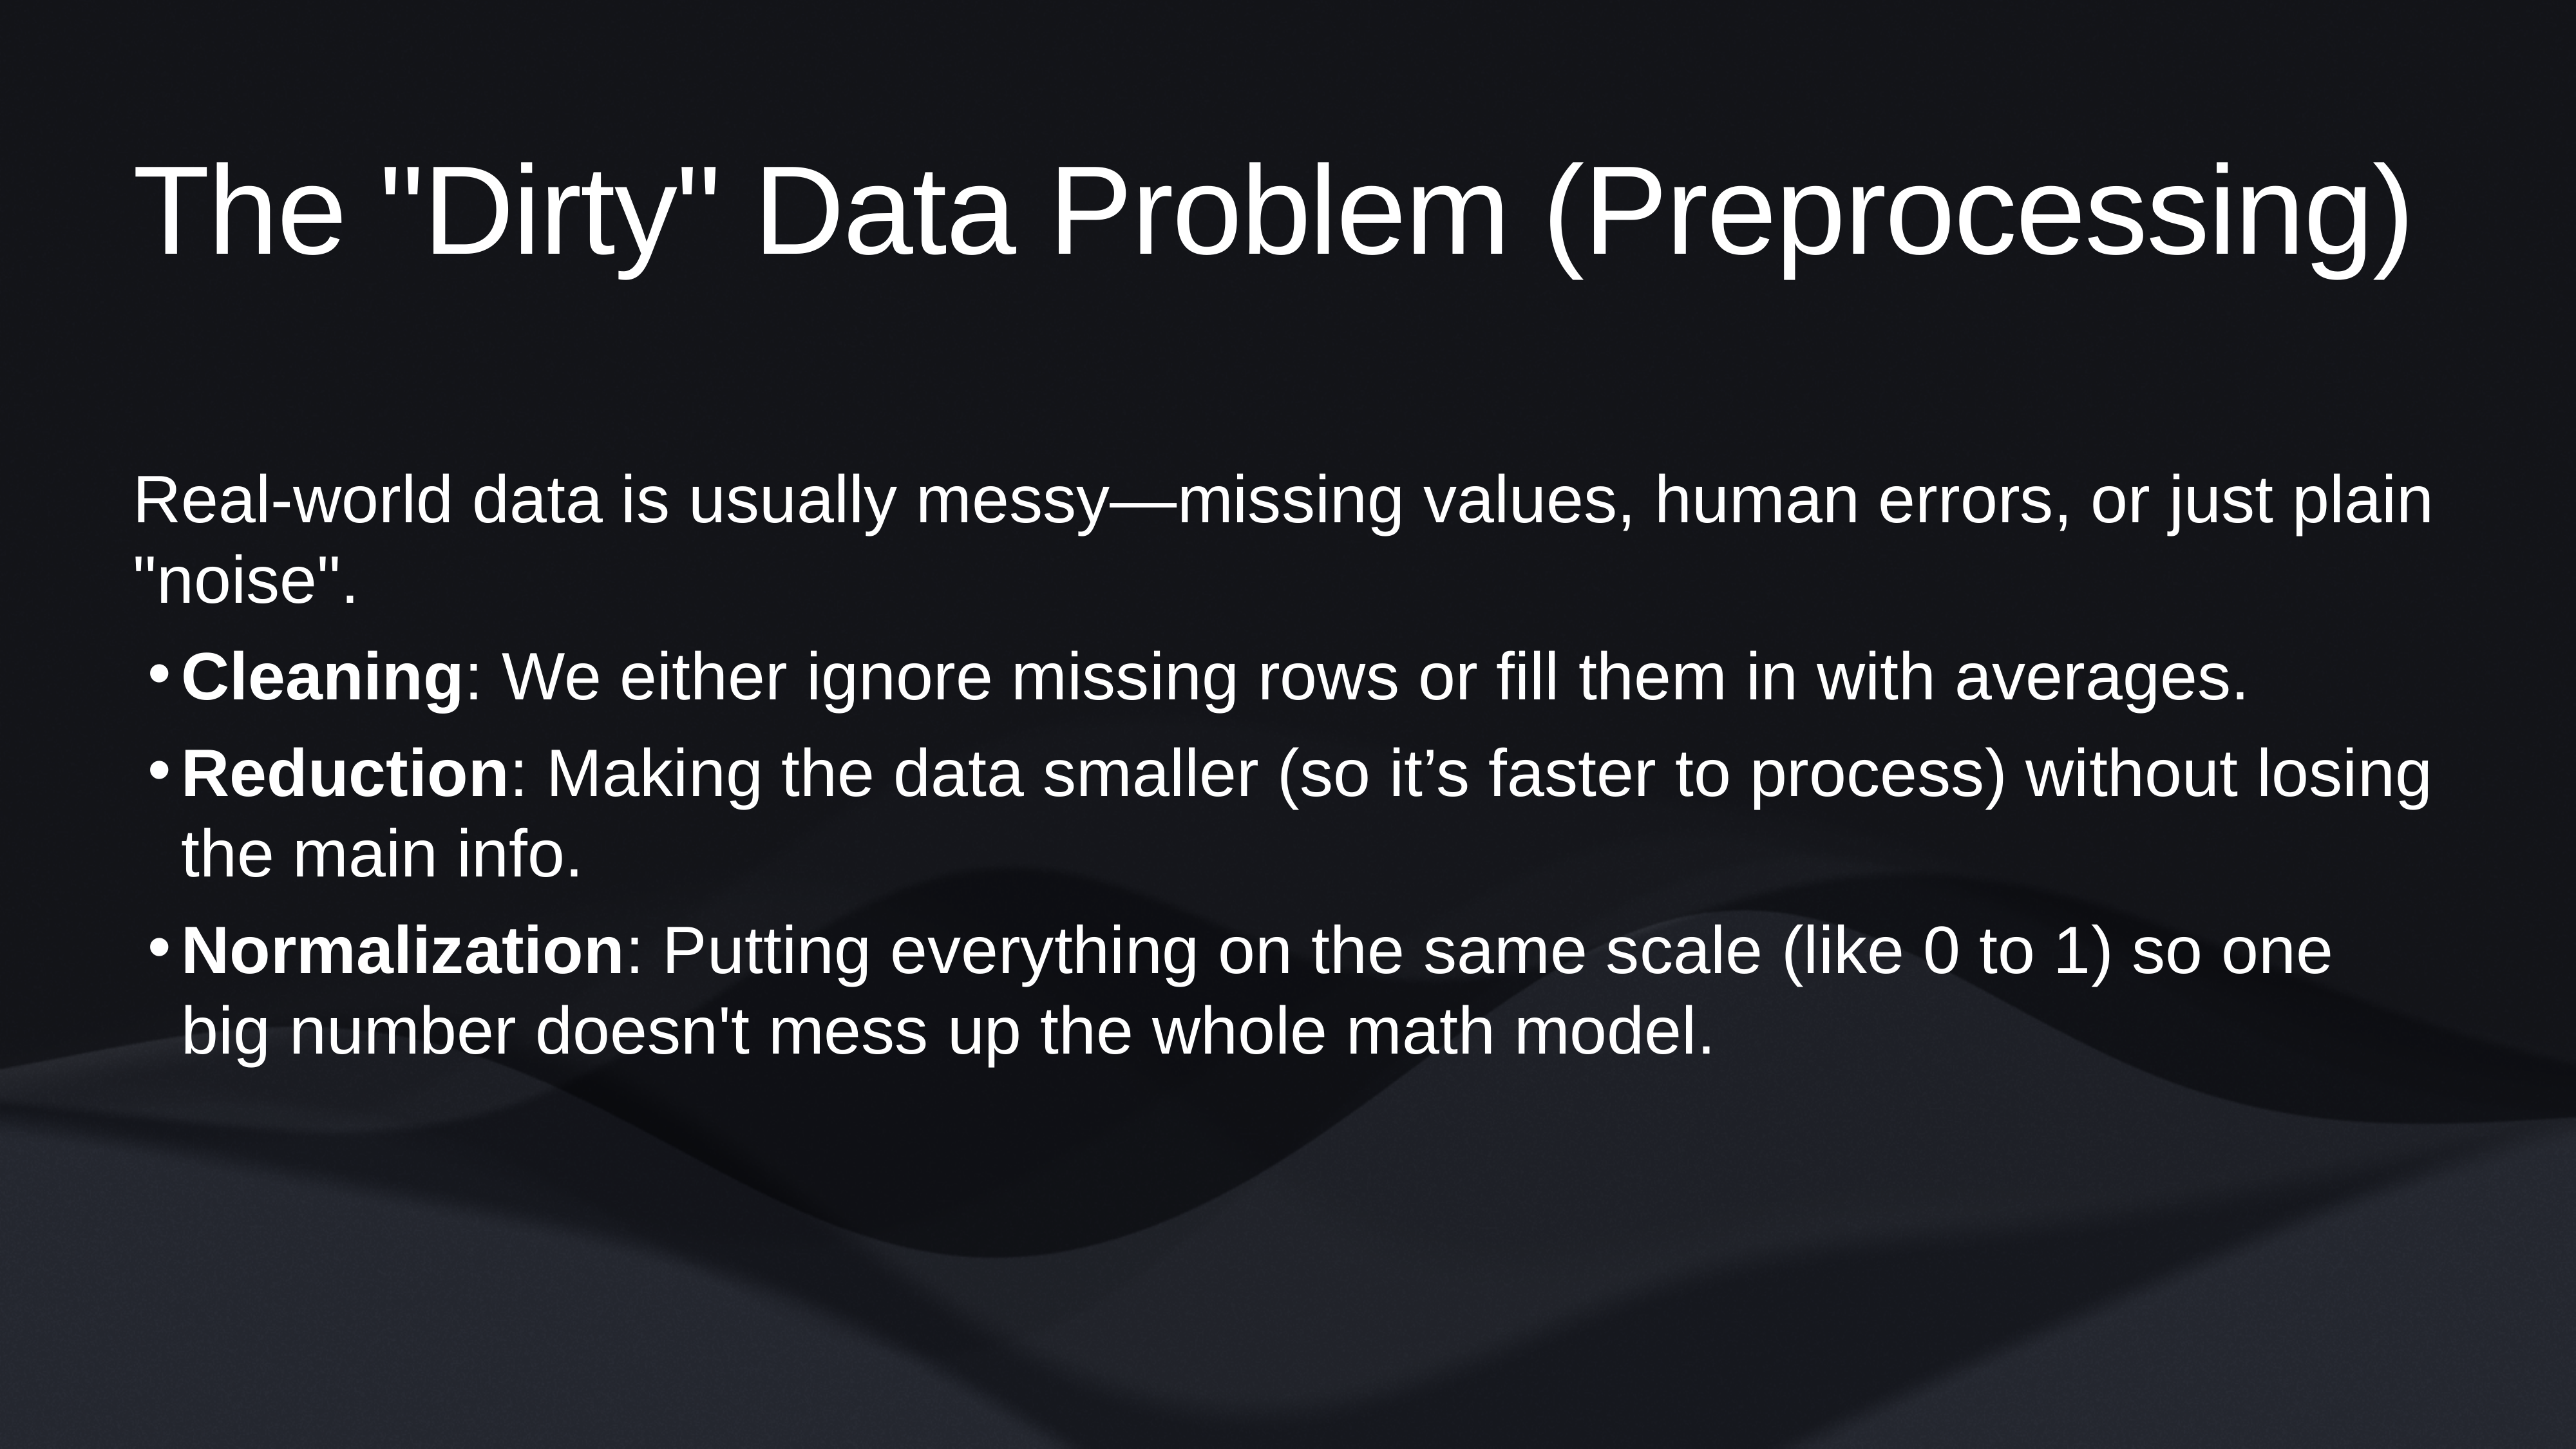

# The "Dirty" Data Problem (Preprocessing)
Real-world data is usually messy—missing values, human errors, or just plain "noise".
Cleaning: We either ignore missing rows or fill them in with averages.
Reduction: Making the data smaller (so it’s faster to process) without losing the main info.
Normalization: Putting everything on the same scale (like 0 to 1) so one big number doesn't mess up the whole math model.